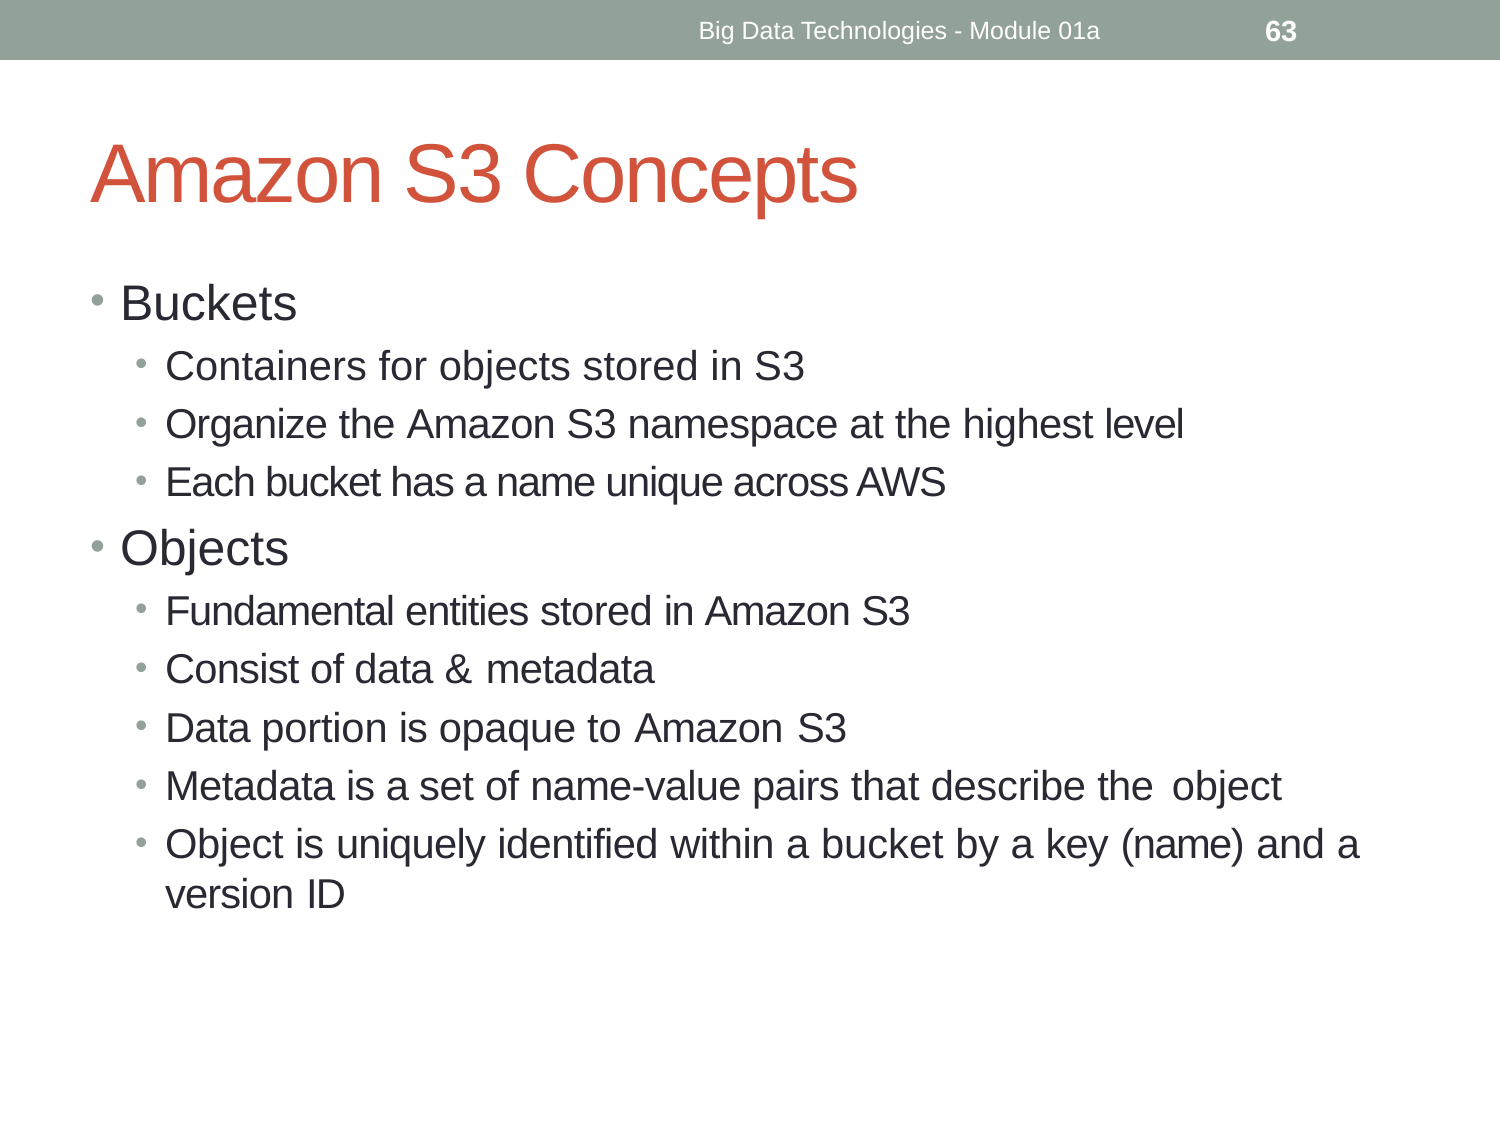

Big Data Technologies - Module 01a
63
# Amazon S3 Concepts
Buckets
Containers for objects stored in S3
Organize the Amazon S3 namespace at the highest level
Each bucket has a name unique across AWS
Objects
Fundamental entities stored in Amazon S3
Consist of data & metadata
Data portion is opaque to Amazon S3
Metadata is a set of name-value pairs that describe the object
Object is uniquely identified within a bucket by a key (name) and a version ID